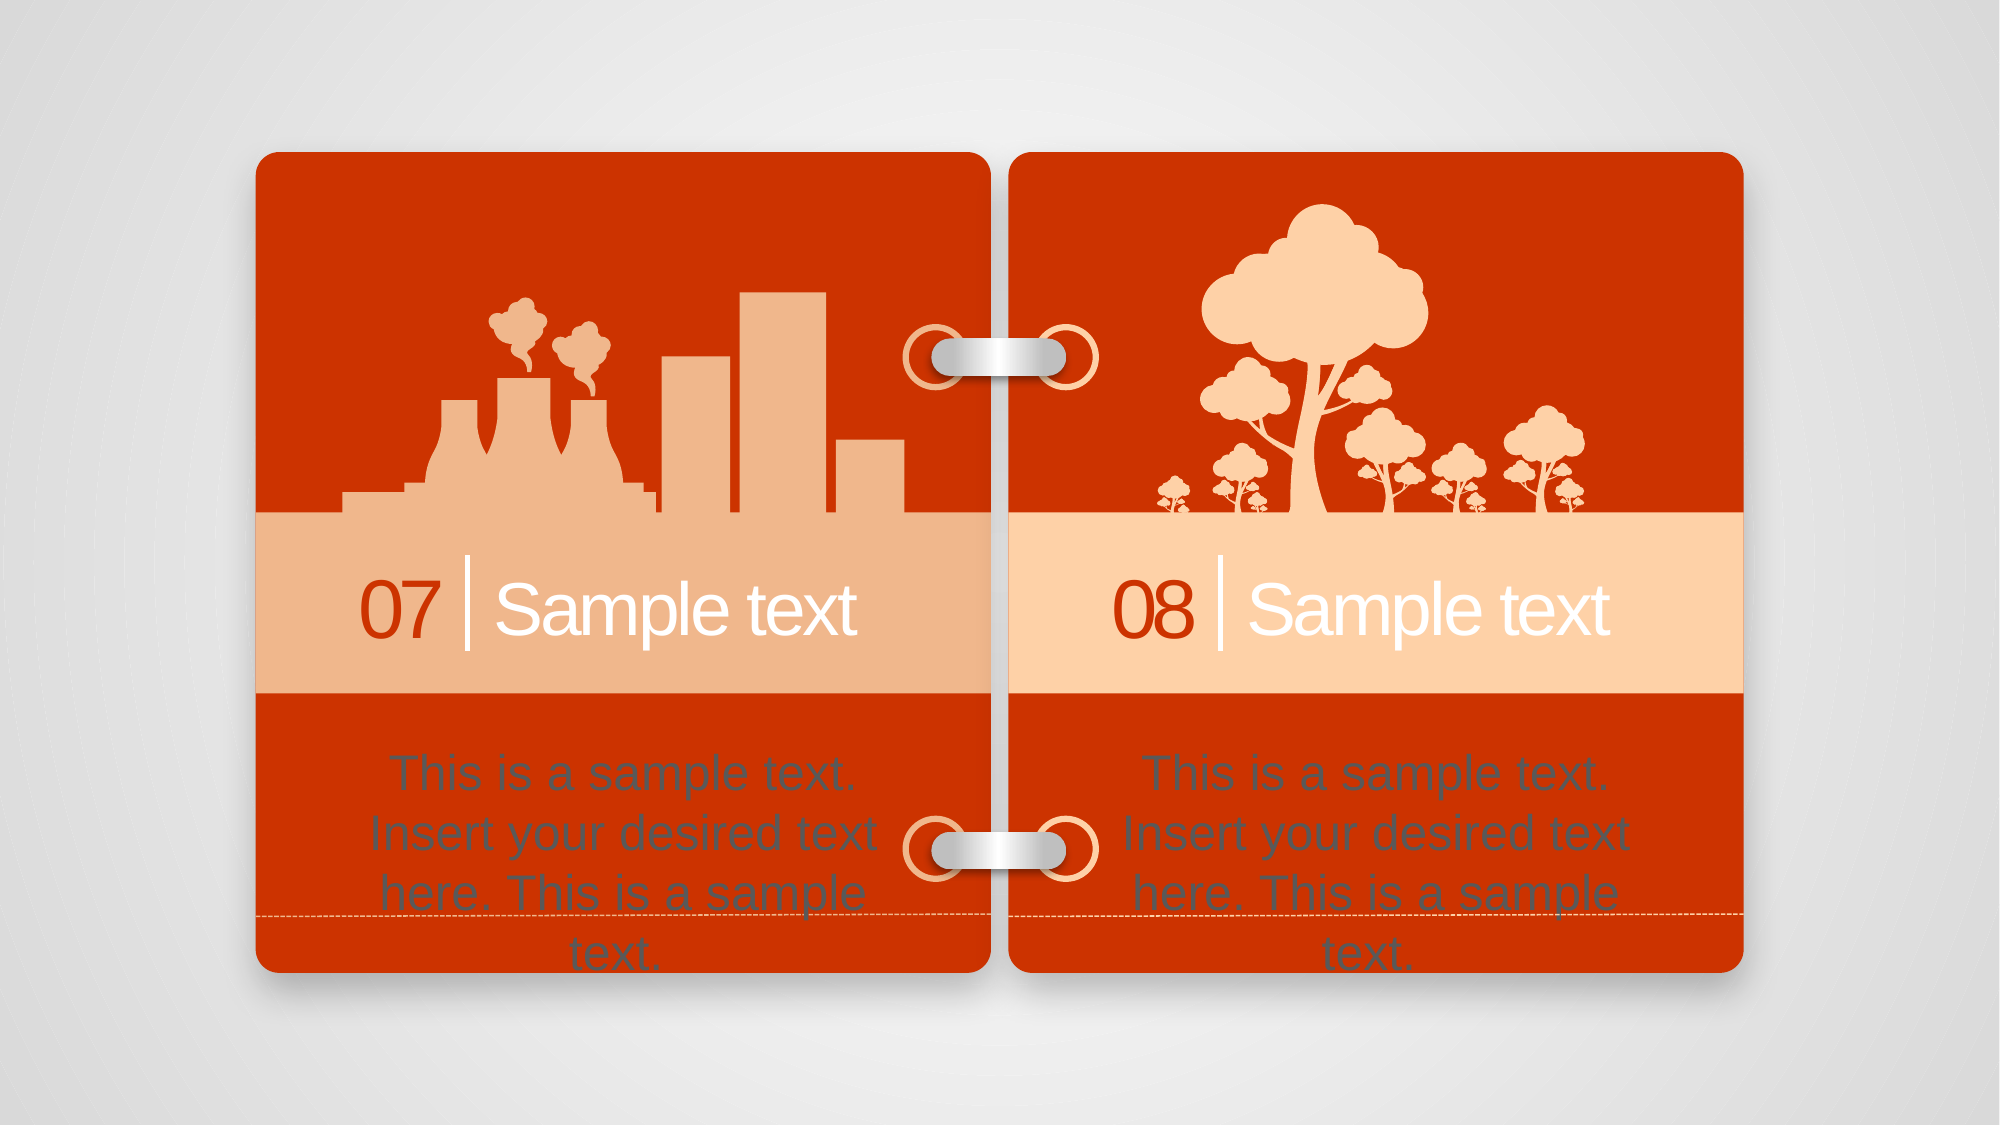

07
Sample text
This is a sample text. Insert your desired text here. This is a sample text.

08
Sample text
This is a sample text. Insert your desired text here. This is a sample text.